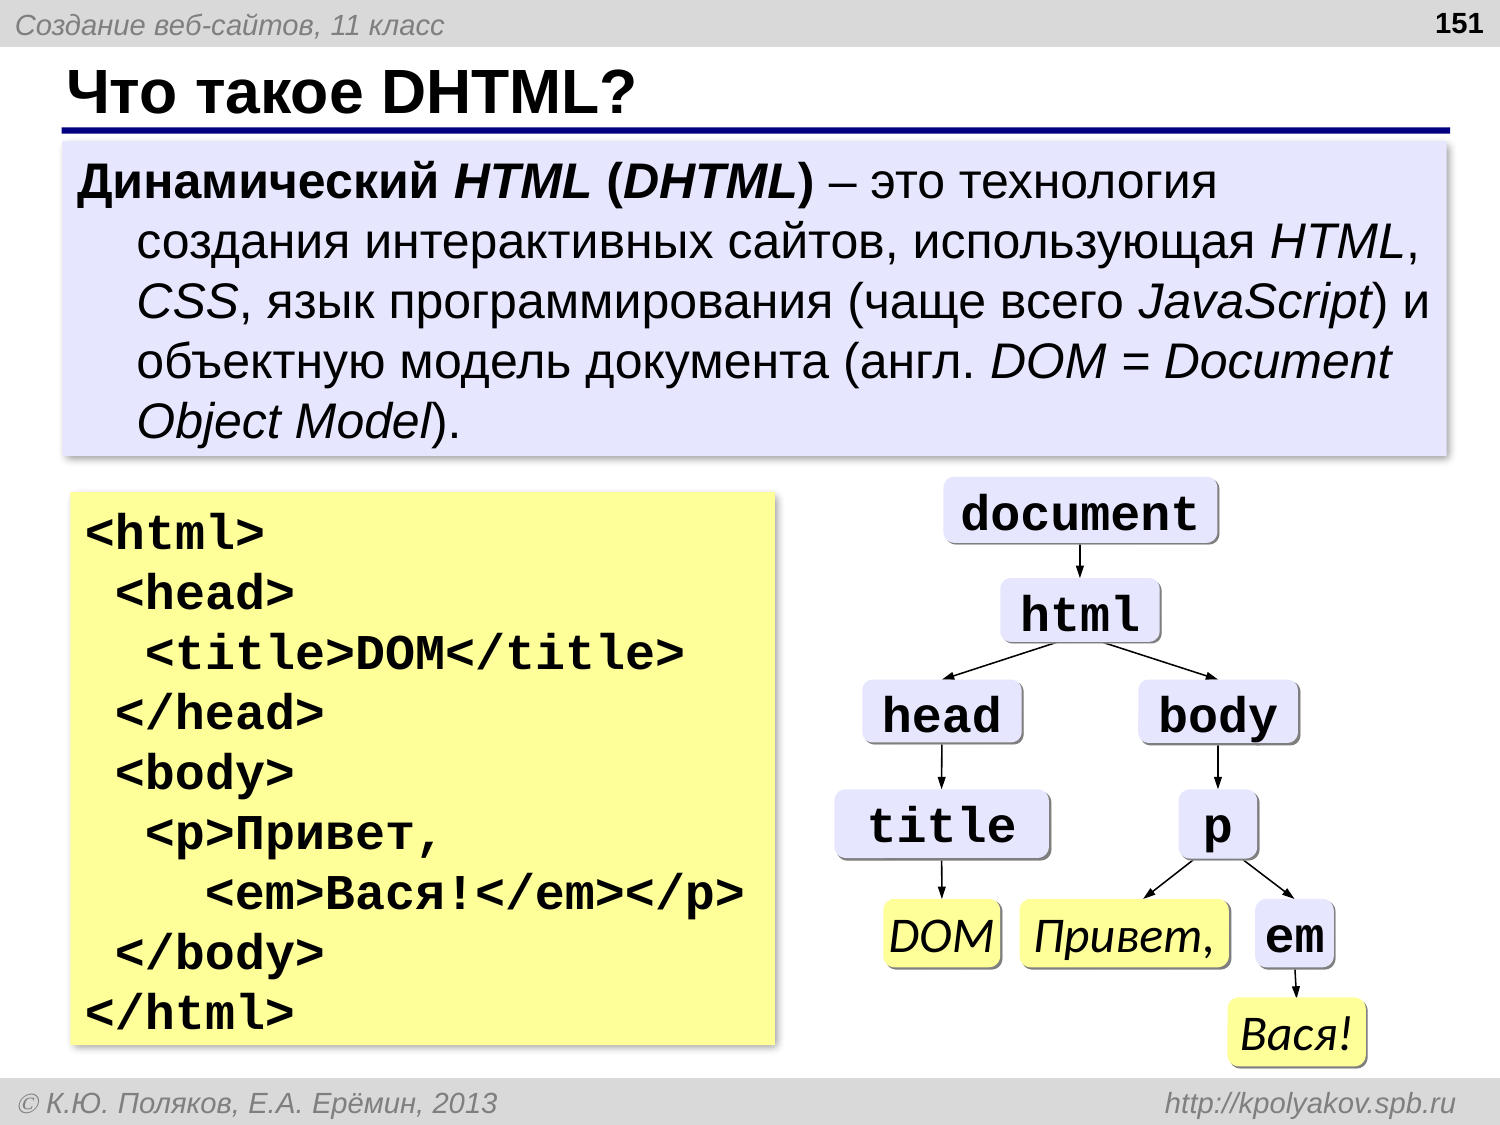

151
# Что такое DHTML?
Динамический HTML (DHTML) – это технология создания интерактивных сайтов, использующая HTML, CSS, язык программирования (чаще всего JavaScript) и объектную модель документа (англ. DOM = Document Object Model).
document
<html>
 <head>
  <title>DOM</title>
 </head>
 <body>
  <p>Привет,
    <em>Вася!</em></p>
 </body>
</html>
html
head
body
title
p
DOM
Привет,
em
Вася!